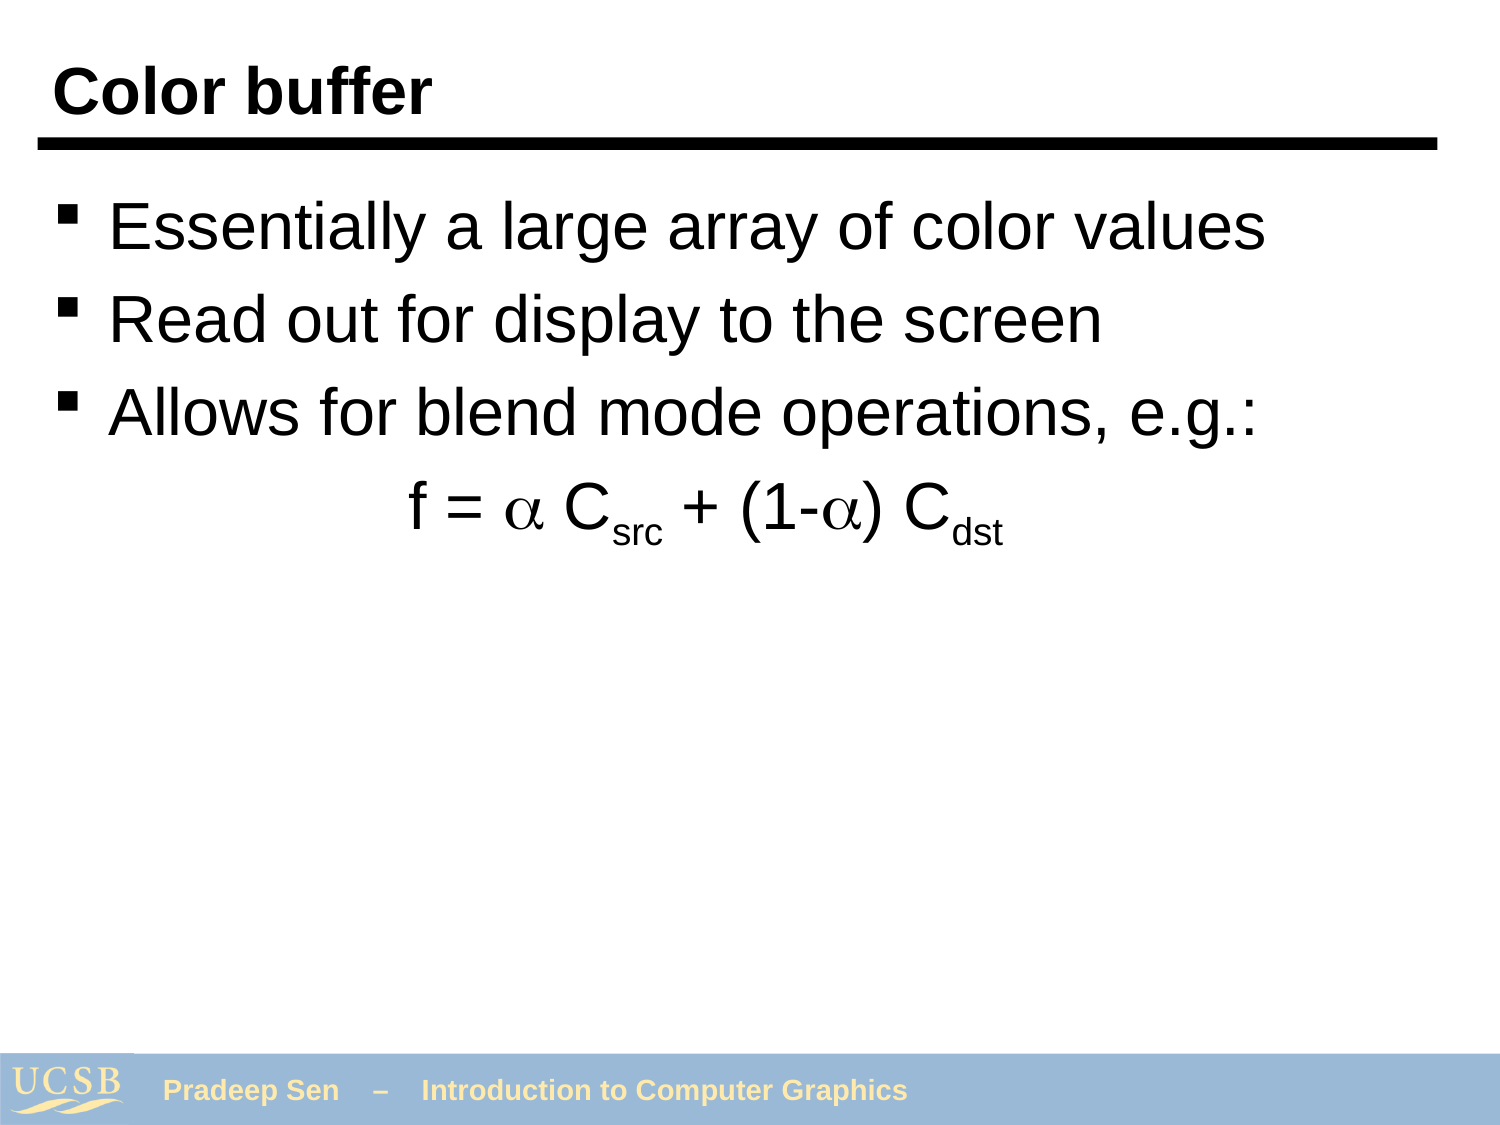

# Color buffer
Essentially a large array of color values
Read out for display to the screen
Allows for blend mode operations, e.g.:
			f = α Csrc + (1-α) Cdst